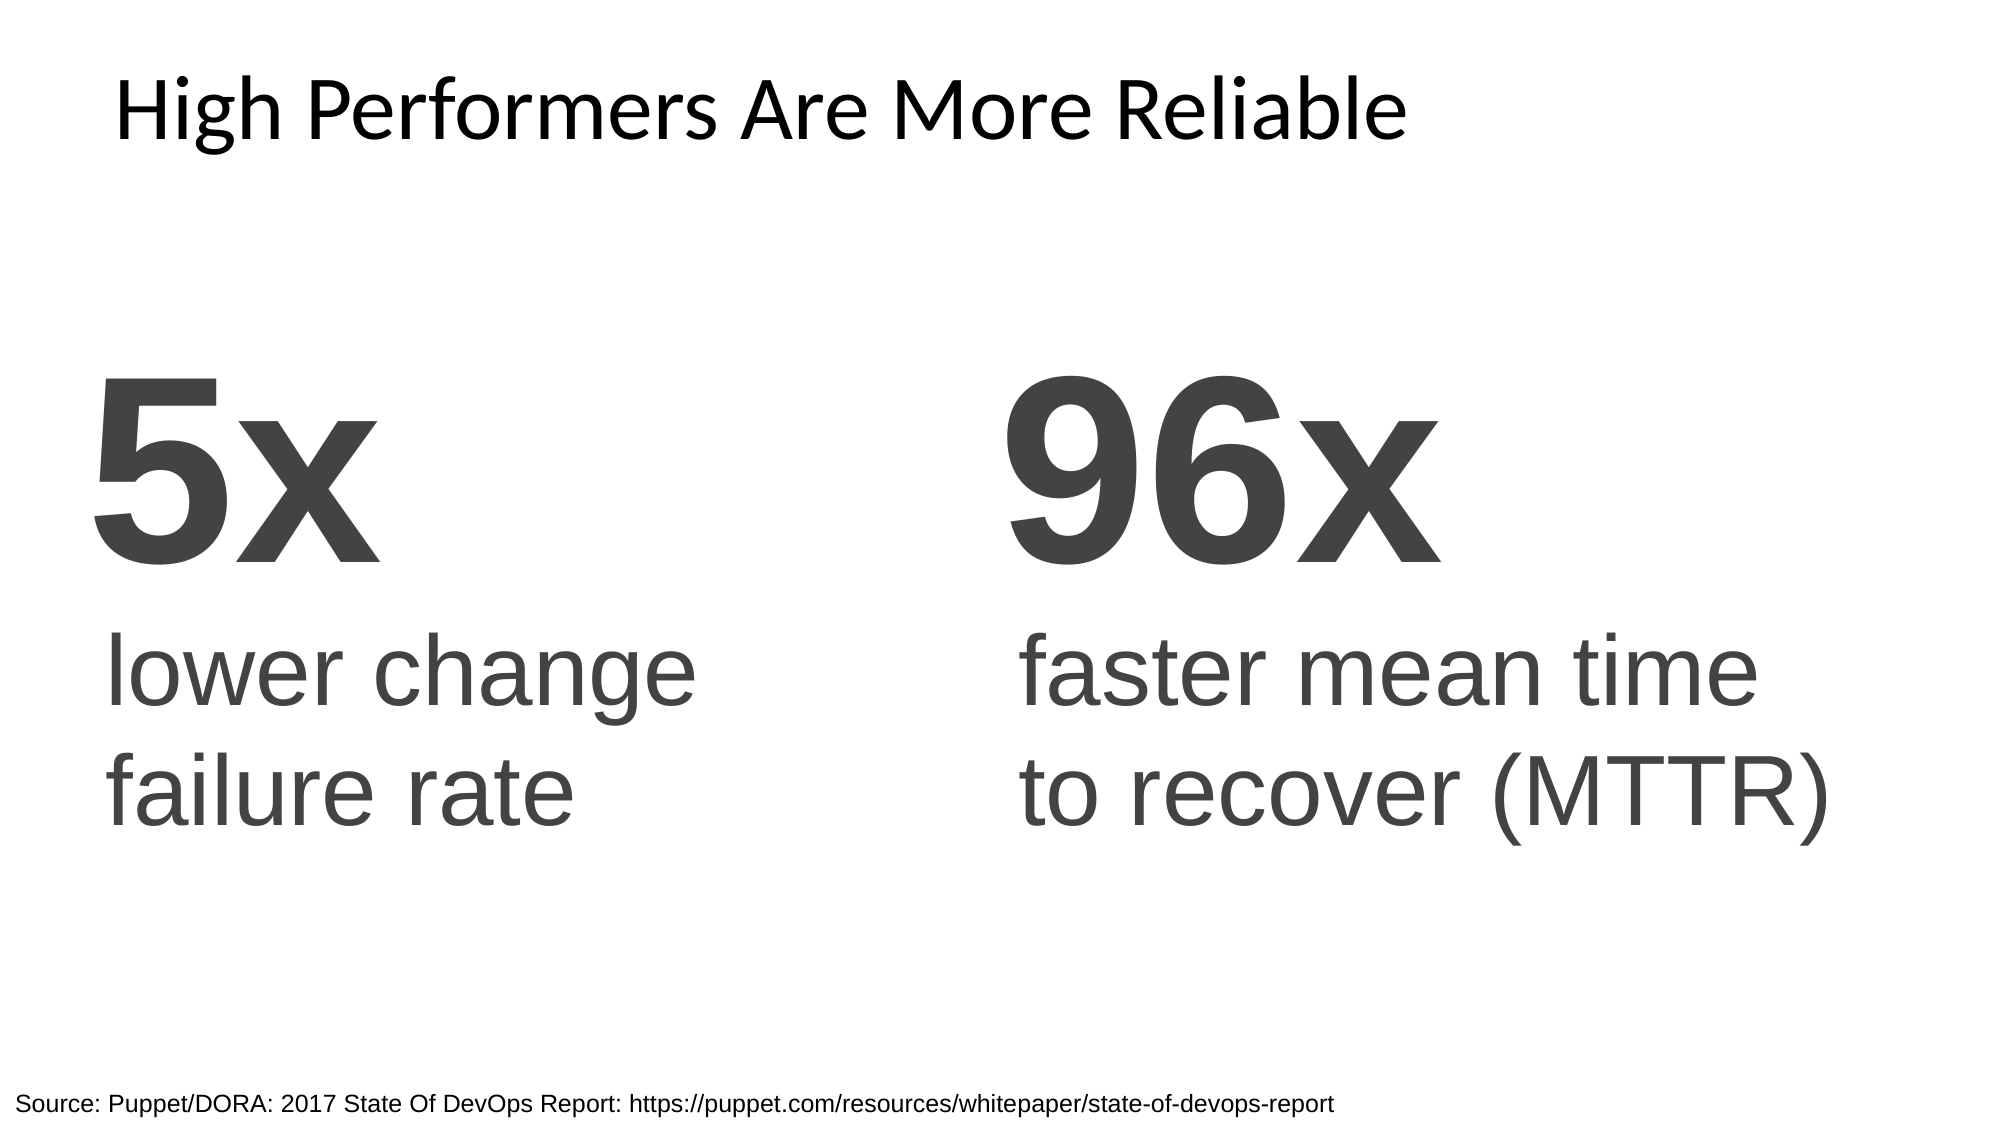

# High Performers Are More Reliable

5x

96x

lower change failure rate
faster mean time to recover (MTTR)
Source: Puppet/DORA: 2017 State Of DevOps Report: https://puppet.com/resources/whitepaper/state-of-devops-report